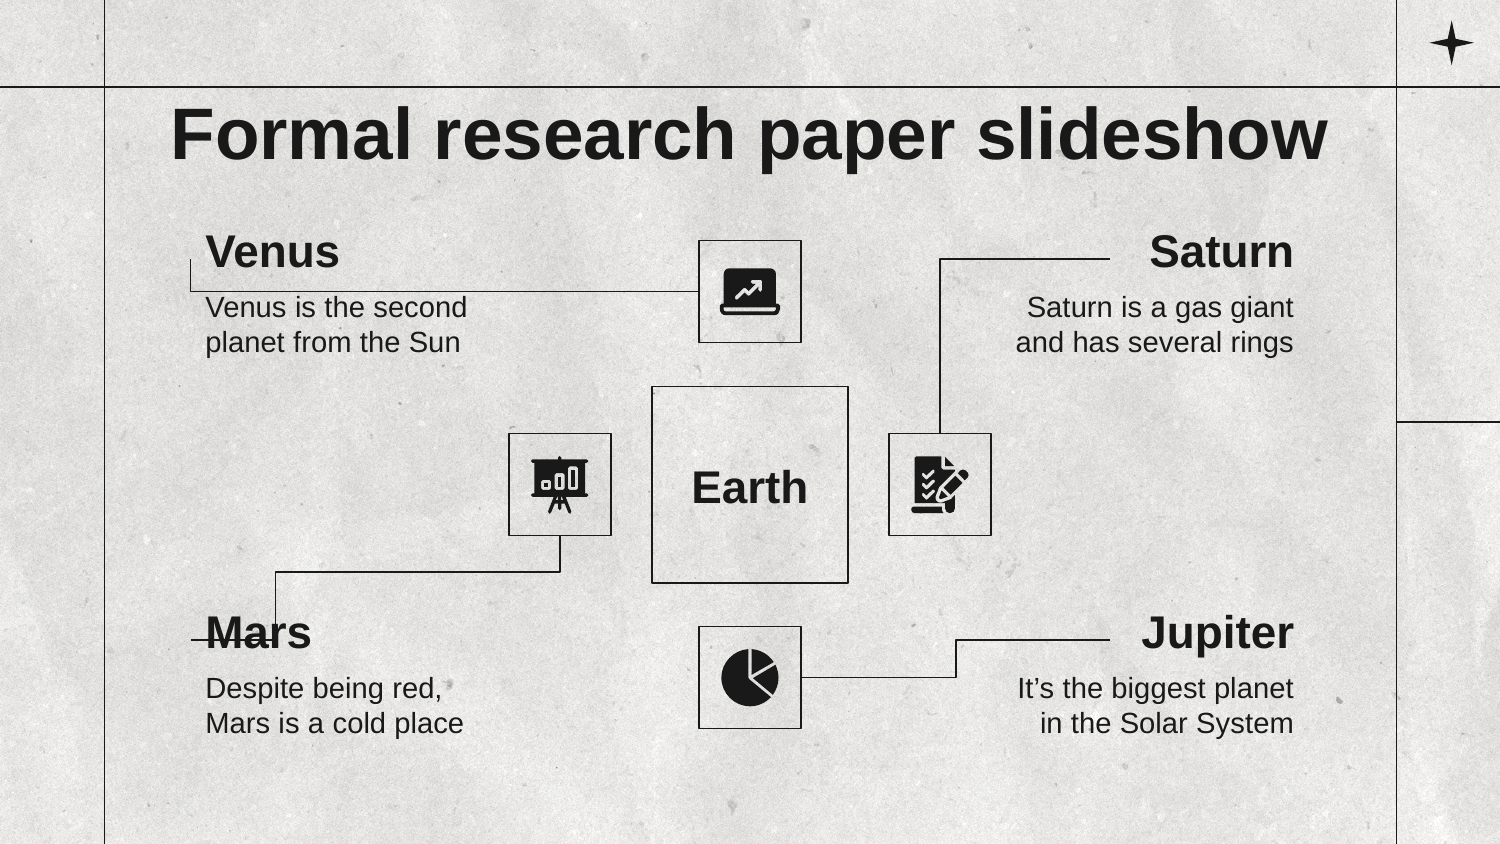

# Formal research paper slideshow
Venus
Venus is the second planet from the Sun
Saturn
Saturn is a gas giant and has several rings

Earth

Mars
Despite being red, Mars is a cold place
Jupiter
It’s the biggest planet in the Solar System